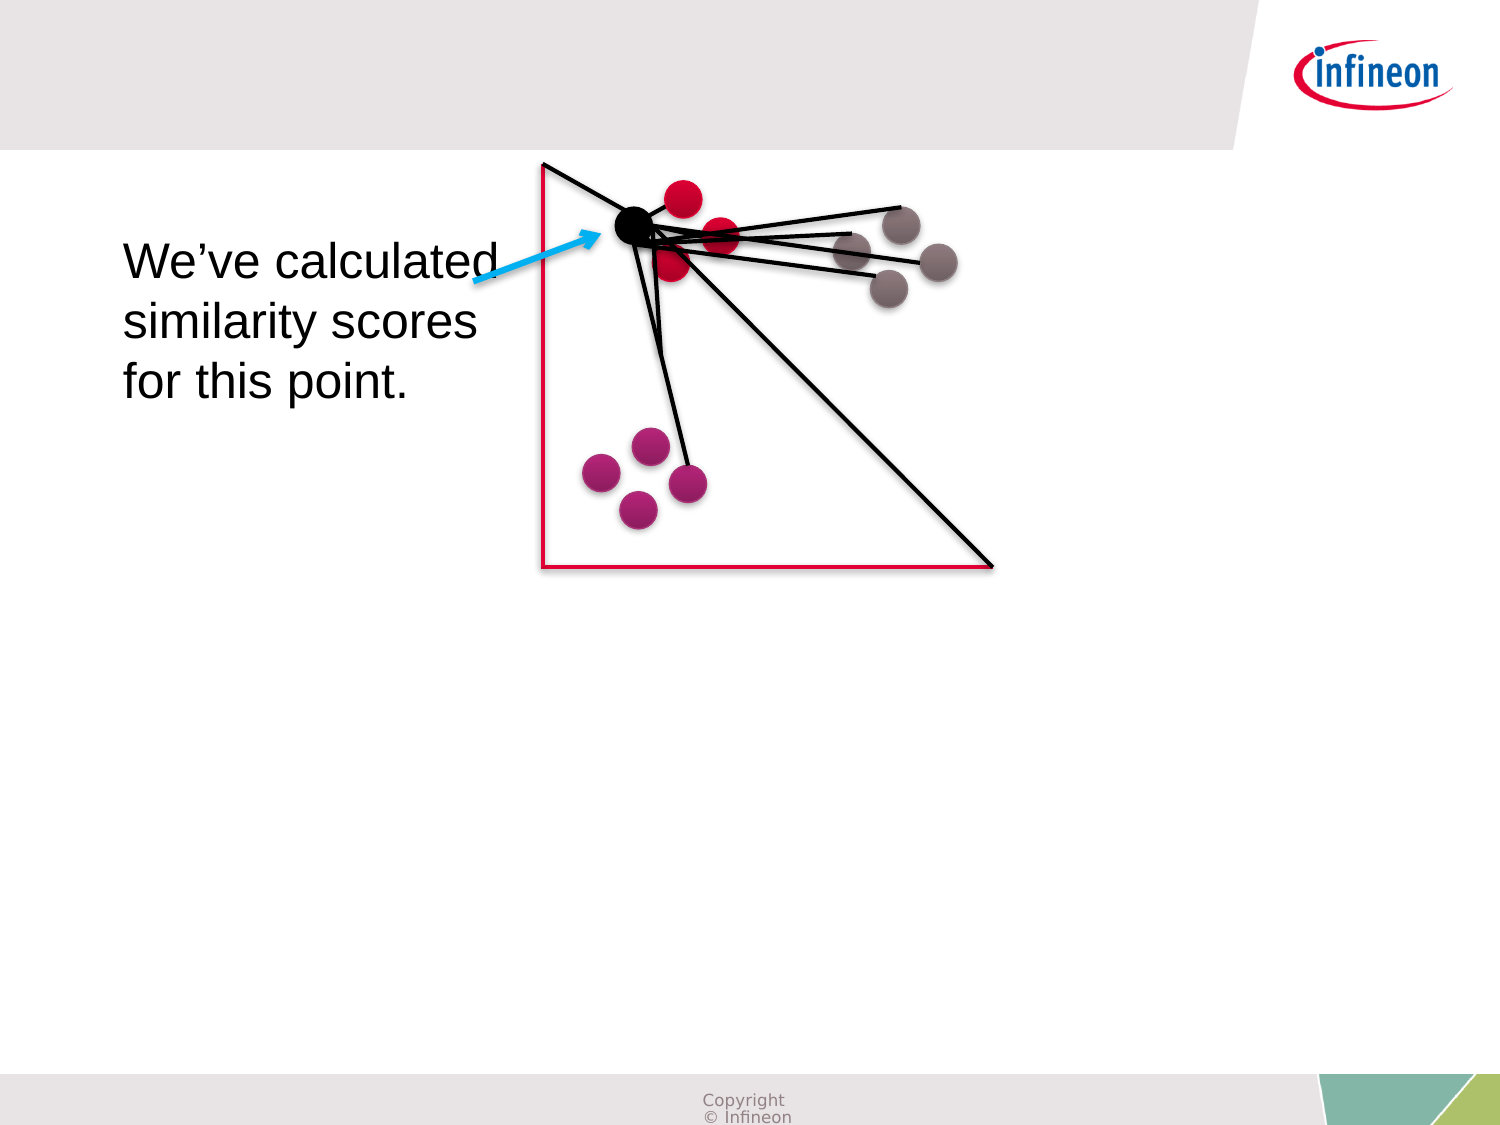

We’ve calculated similarity scores for this point.
Copyright © Infineon Technologies AG 2019. All rights reserved.